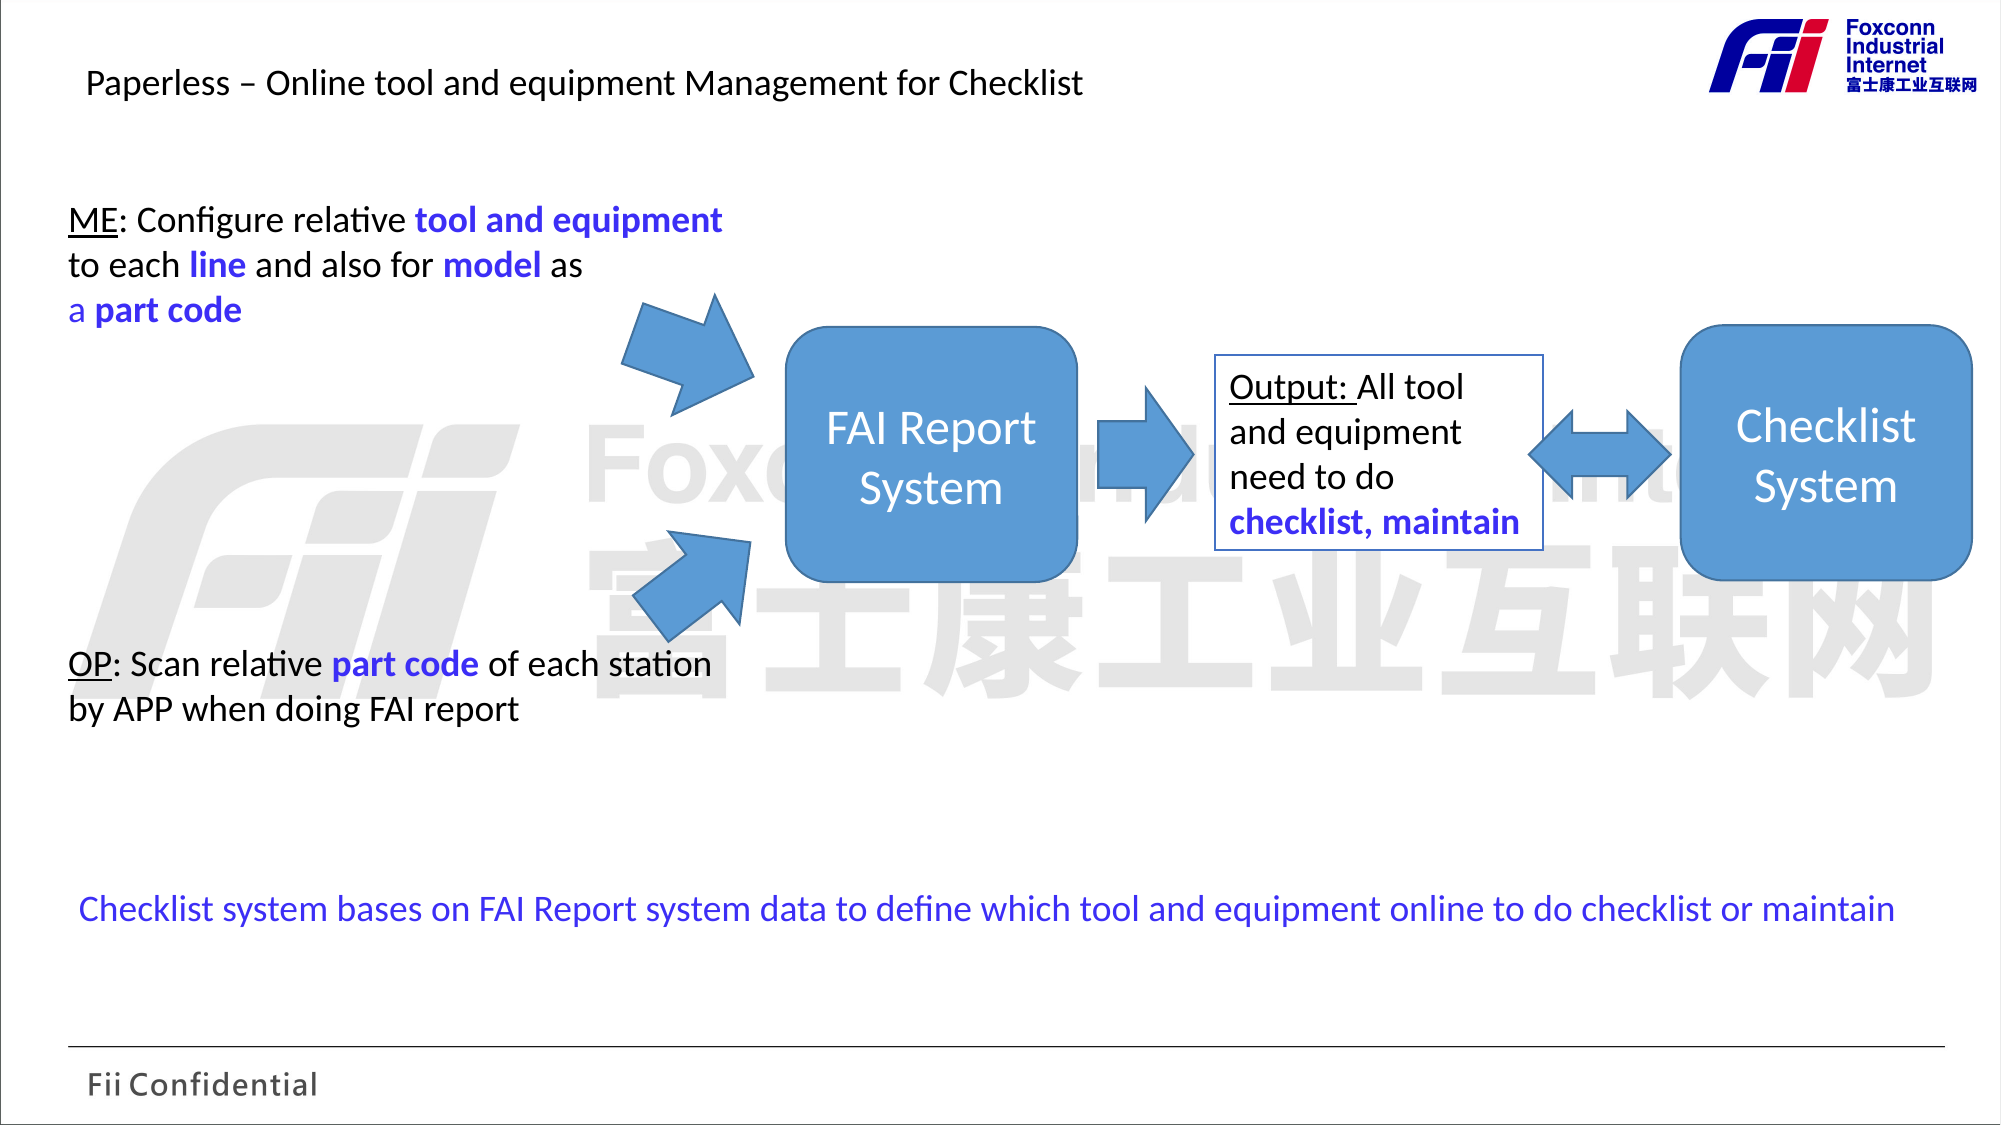

Paperless – Online tool and equipment Management for Checklist
ME: Configure relative tool and equipment to each line and also for model as
a part code

Checklist System
FAI Report System
Output: All tool and equipment need to do checklist, maintain

OP: Scan relative part code of each station by APP when doing FAI report
Checklist system bases on FAI Report system data to define which tool and equipment online to do checklist or maintain